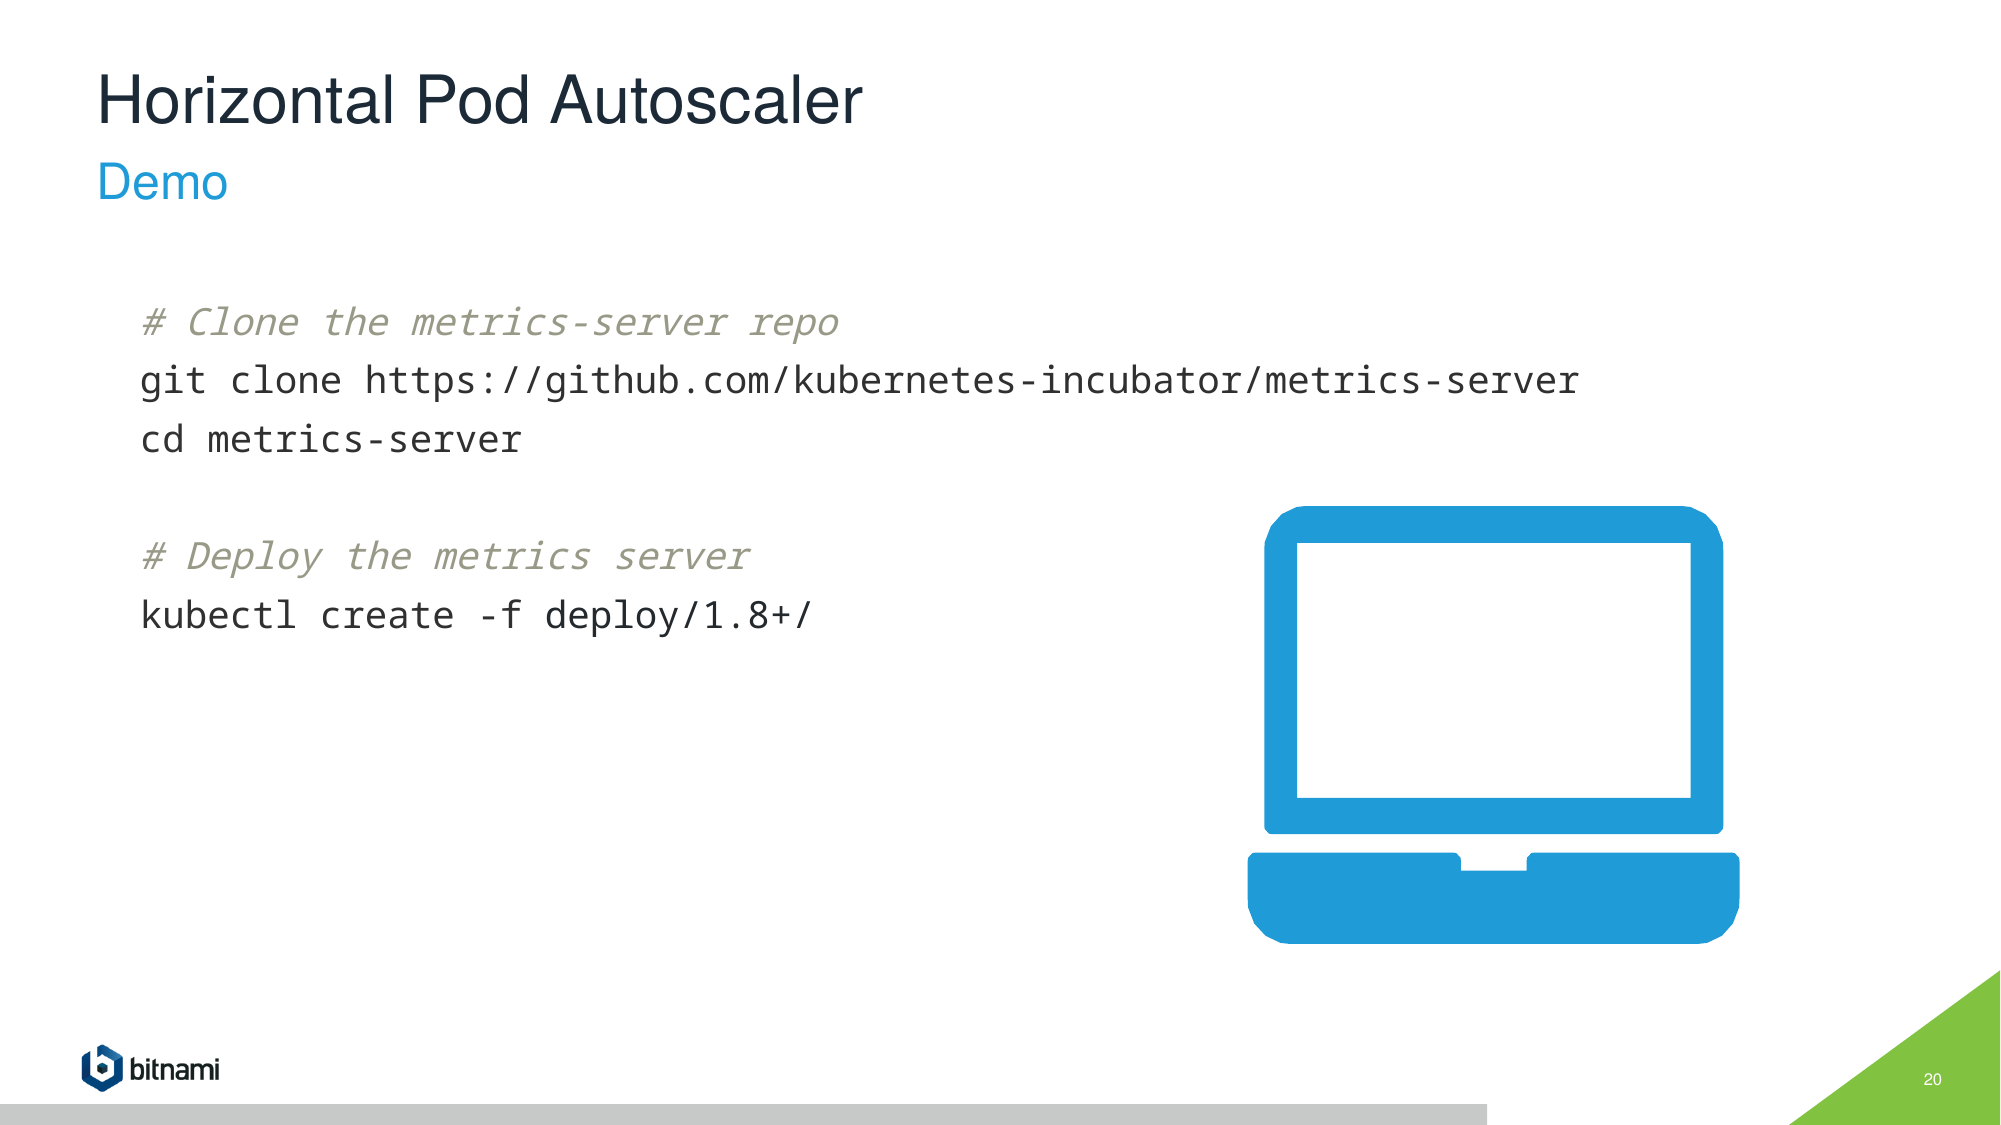

# Horizontal Pod Autoscaler
Demo
| # Clone the metrics-server repo git clone https://github.com/kubernetes-incubator/metrics-server cd metrics-server # Deploy the metrics server kubectl create -f deploy/1.8+/ |
| --- |

20